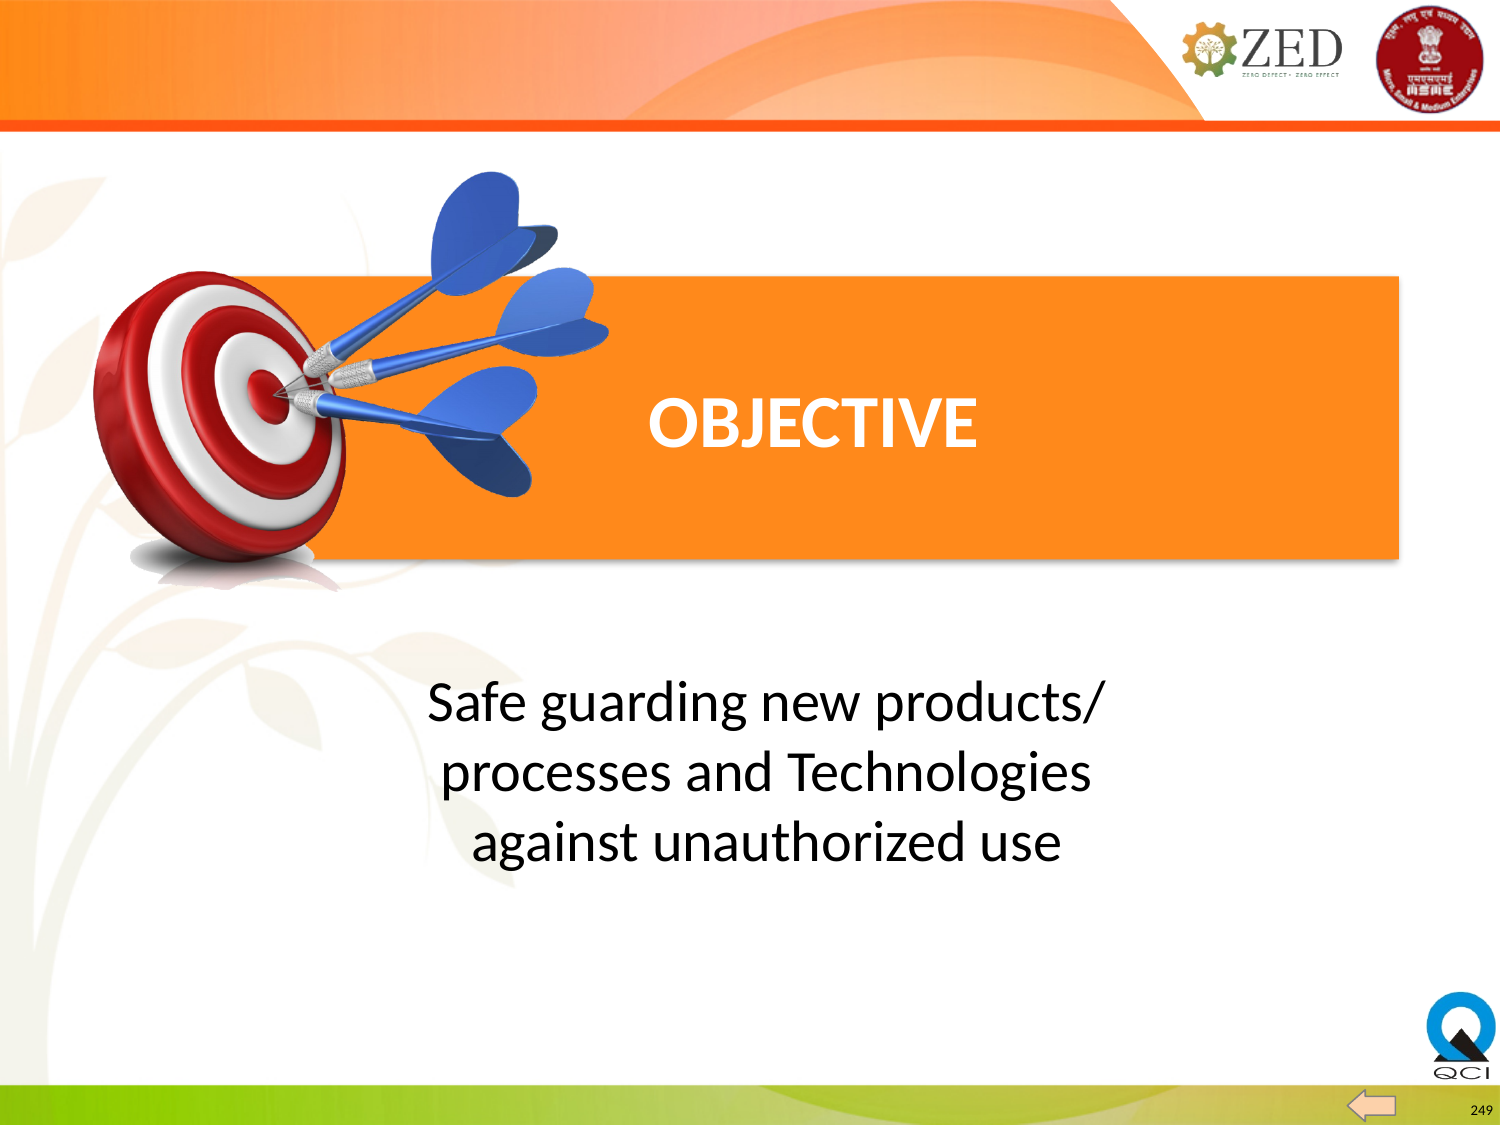

Safe guarding new products/ processes and Technologies against unauthorized use